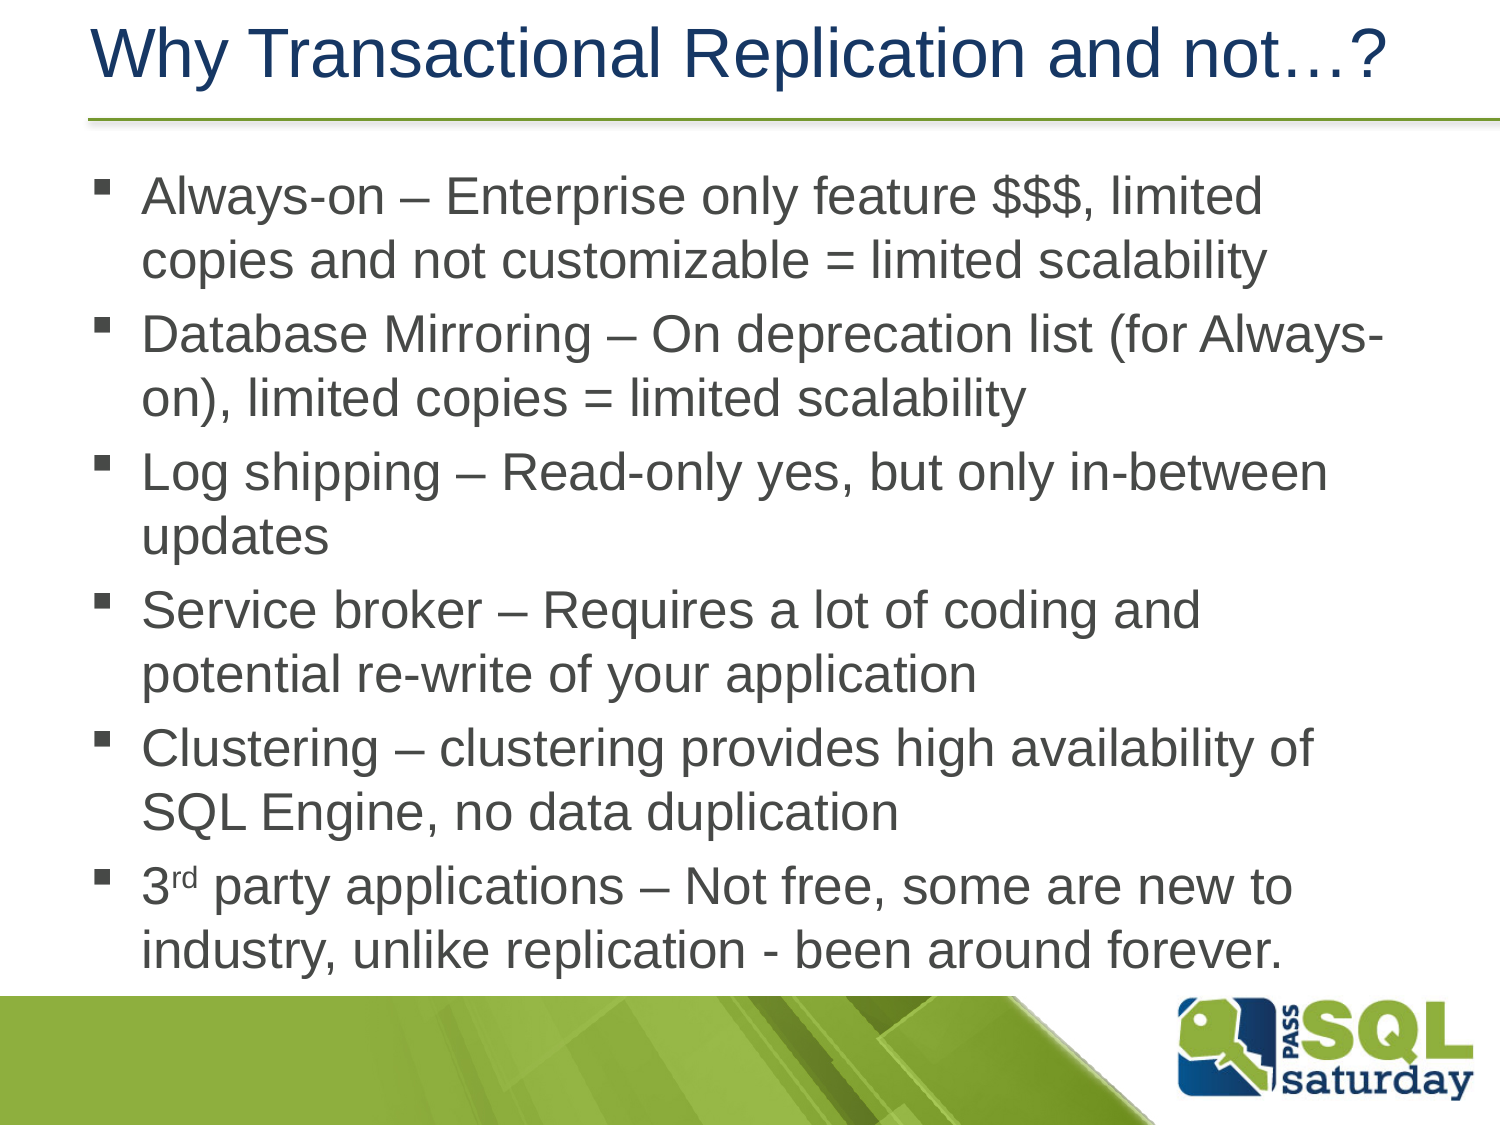

# Why Transactional Replication and not…?
Always-on – Enterprise only feature $$$, limited copies and not customizable = limited scalability
Database Mirroring – On deprecation list (for Always-on), limited copies = limited scalability
Log shipping – Read-only yes, but only in-between updates
Service broker – Requires a lot of coding and potential re-write of your application
Clustering – clustering provides high availability of SQL Engine, no data duplication
3rd party applications – Not free, some are new to industry, unlike replication - been around forever.